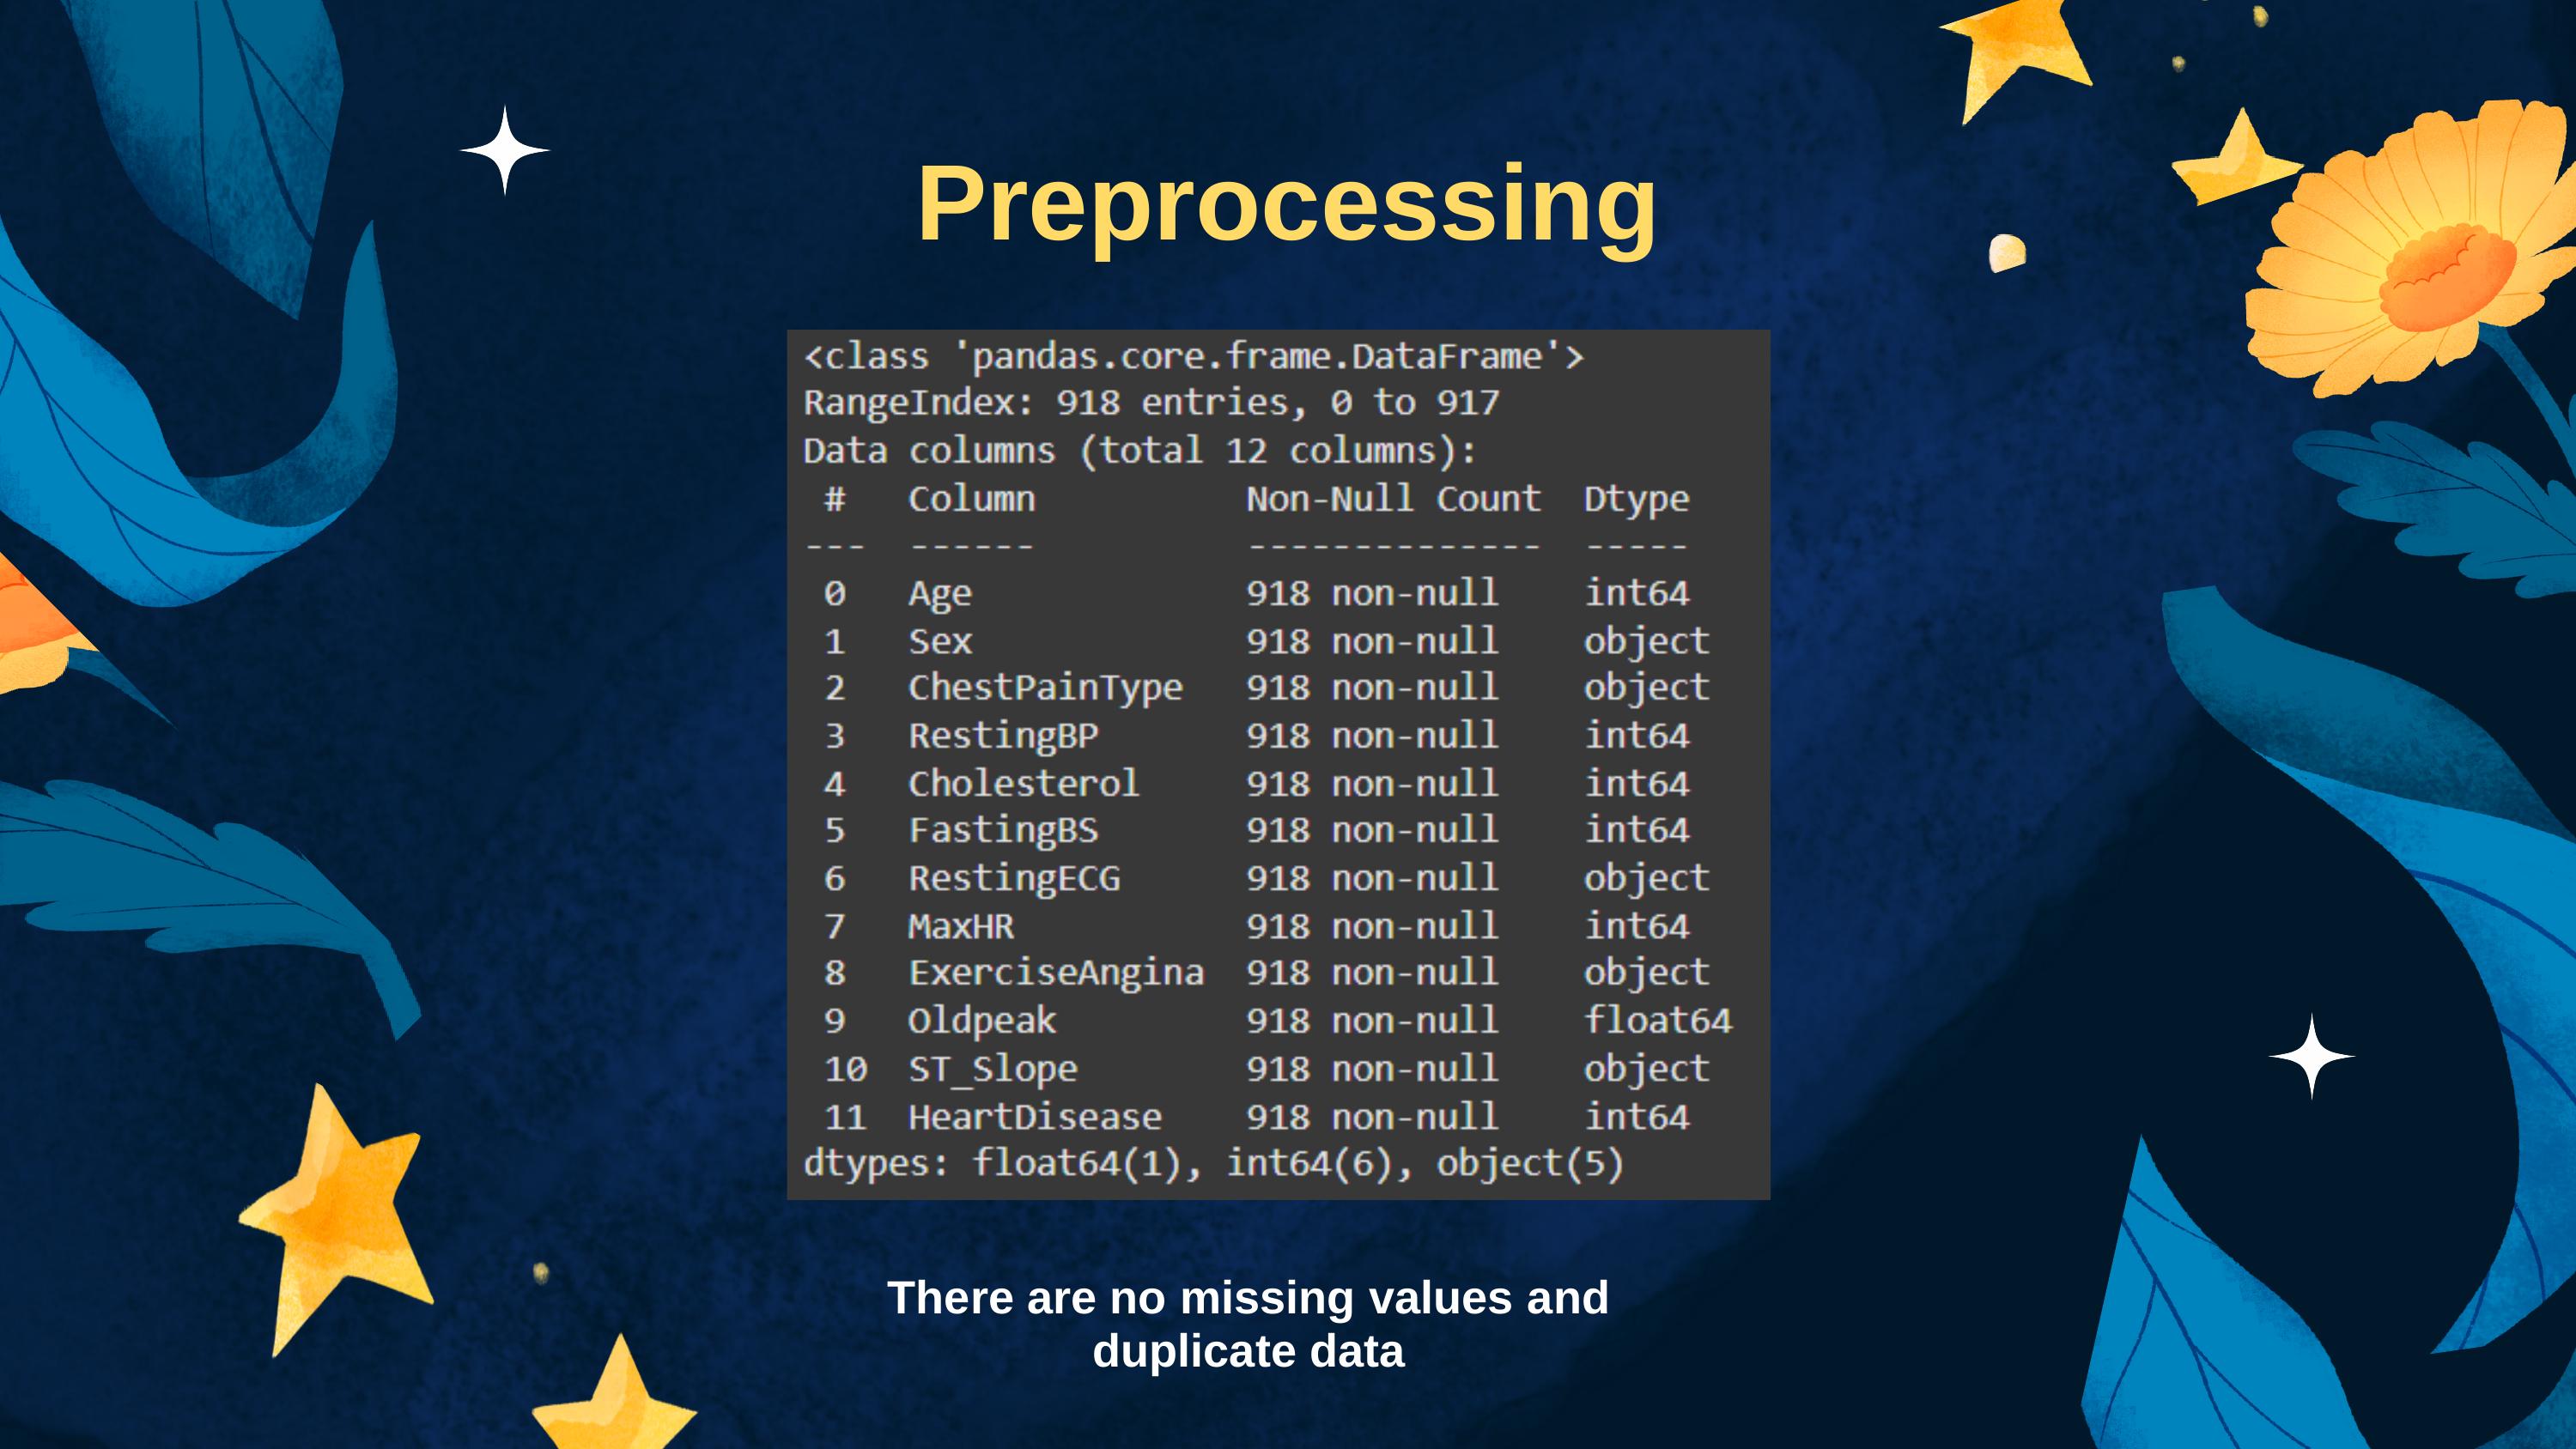

Preprocessing

There are no missing values ​​and duplicate data